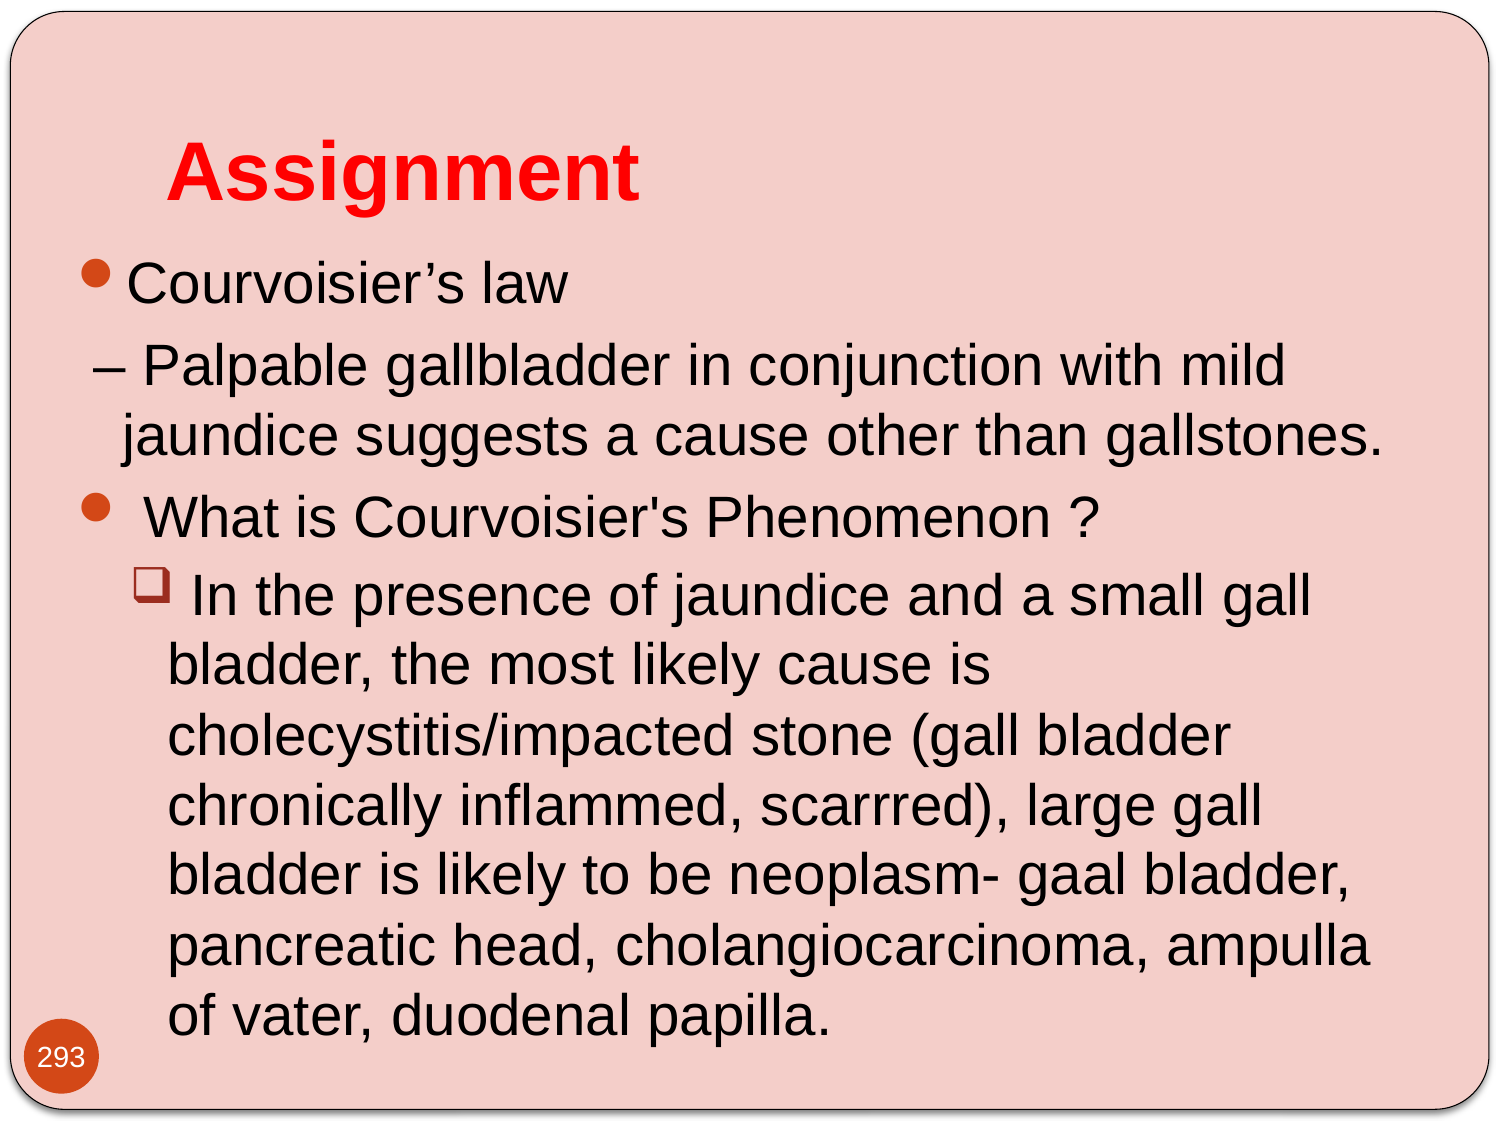

# Assignment
Courvoisier’s law
 – Palpable gallbladder in conjunction with mild jaundice suggests a cause other than gallstones.
 What is Courvoisier's Phenomenon ?
 In the presence of jaundice and a small gall bladder, the most likely cause is cholecystitis/impacted stone (gall bladder chronically inflammed, scarrred), large gall bladder is likely to be neoplasm- gaal bladder, pancreatic head, cholangiocarcinoma, ampulla of vater, duodenal papilla.
293